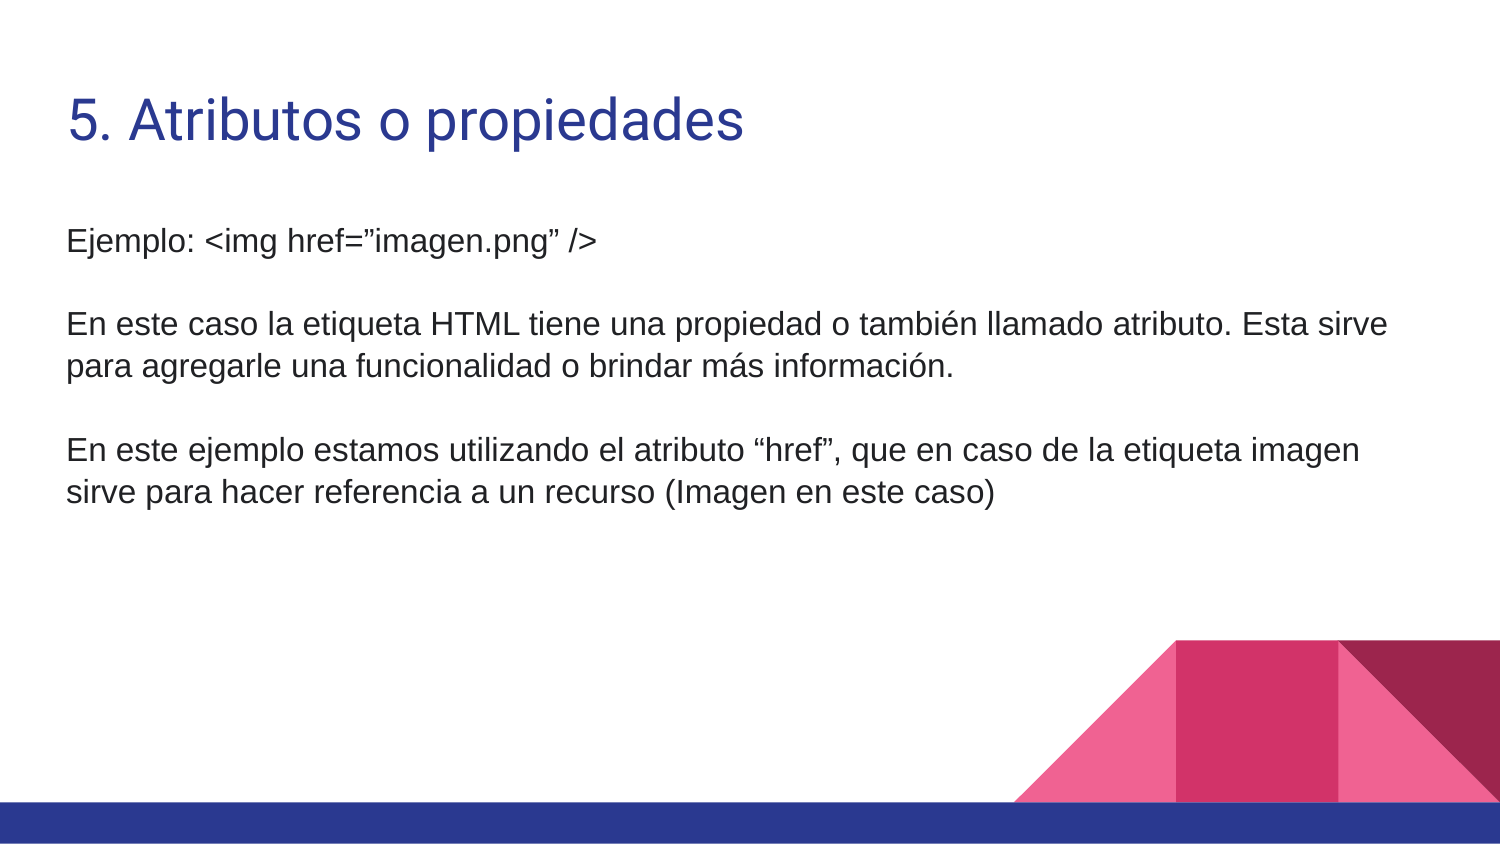

# 5. Atributos o propiedades
Ejemplo: <img href=”imagen.png” />

En este caso la etiqueta HTML tiene una propiedad o también llamado atributo. Esta sirve para agregarle una funcionalidad o brindar más información.

En este ejemplo estamos utilizando el atributo “href”, que en caso de la etiqueta imagen sirve para hacer referencia a un recurso (Imagen en este caso)